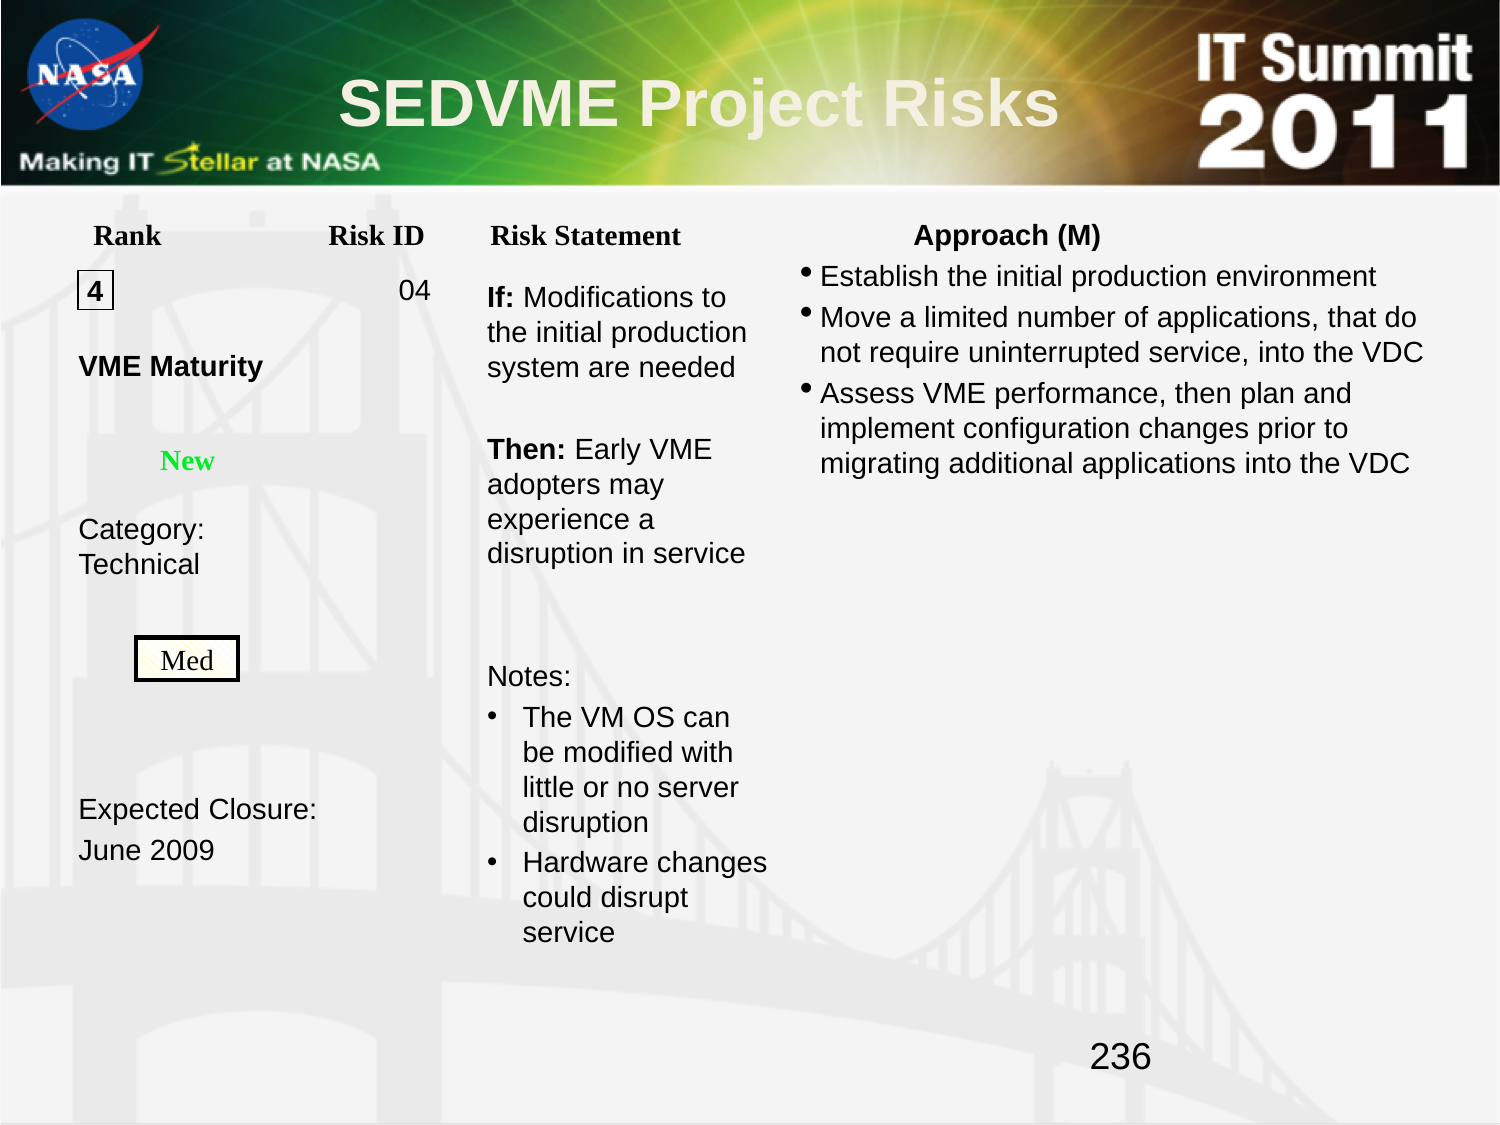

# SEDVME Project Risks
Rank                       Risk ID         Risk Statement                                Approach (M)
Establish the initial production environment
Move a limited number of applications, that do not require uninterrupted service, into the VDC
Assess VME performance, then plan and implement configuration changes prior to migrating additional applications into the VDC

VME Maturity

Category: Technical

Expected Closure:
June 2009

   04
4
If: Modifications to the initial production system are needed

Then: Early VME adopters may experience a disruption in service

Notes:
The VM OS can be modified with little or no server disruption
Hardware changes could disrupt service
New
Med
236